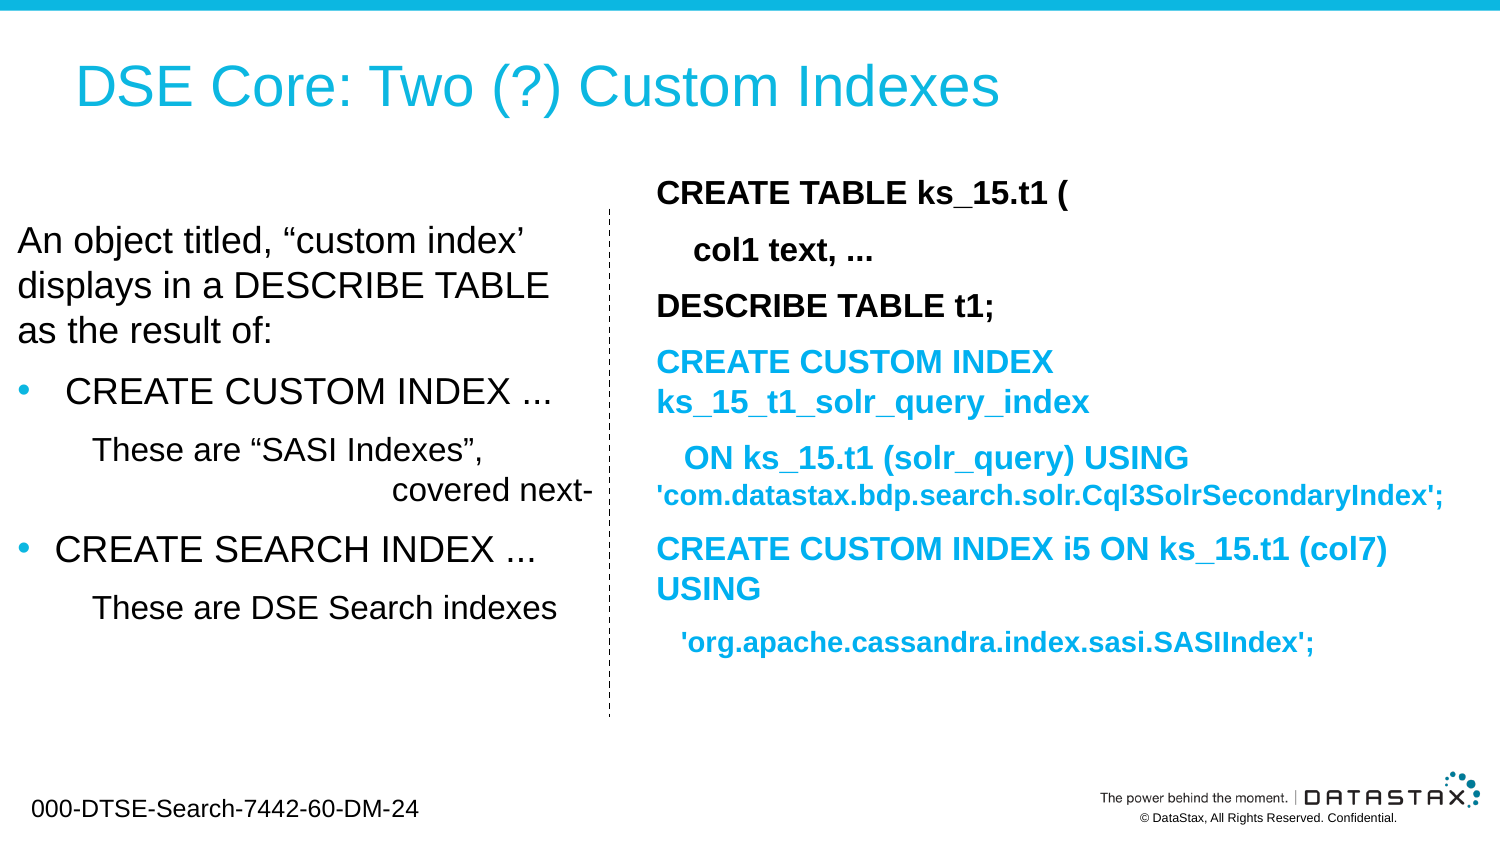

# DSE Core: Two (?) Custom Indexes
CREATE TABLE ks_15.t1 (
    col1 text, ...
DESCRIBE TABLE t1;
CREATE CUSTOM INDEX ks_15_t1_solr_query_index
   ON ks_15.t1 (solr_query) USING    'com.datastax.bdp.search.solr.Cql3SolrSecondaryIndex';
CREATE CUSTOM INDEX i5 ON ks_15.t1 (col7) USING
   'org.apache.cassandra.index.sasi.SASIIndex';
An object titled, “custom index’ displays in a DESCRIBE TABLE as the result of:
 CREATE CUSTOM INDEX ...
These are “SASI Indexes”, 			covered next-
CREATE SEARCH INDEX ...
These are DSE Search indexes
000-DTSE-Search-7442-60-DM-24
© DataStax, All Rights Reserved. Confidential.